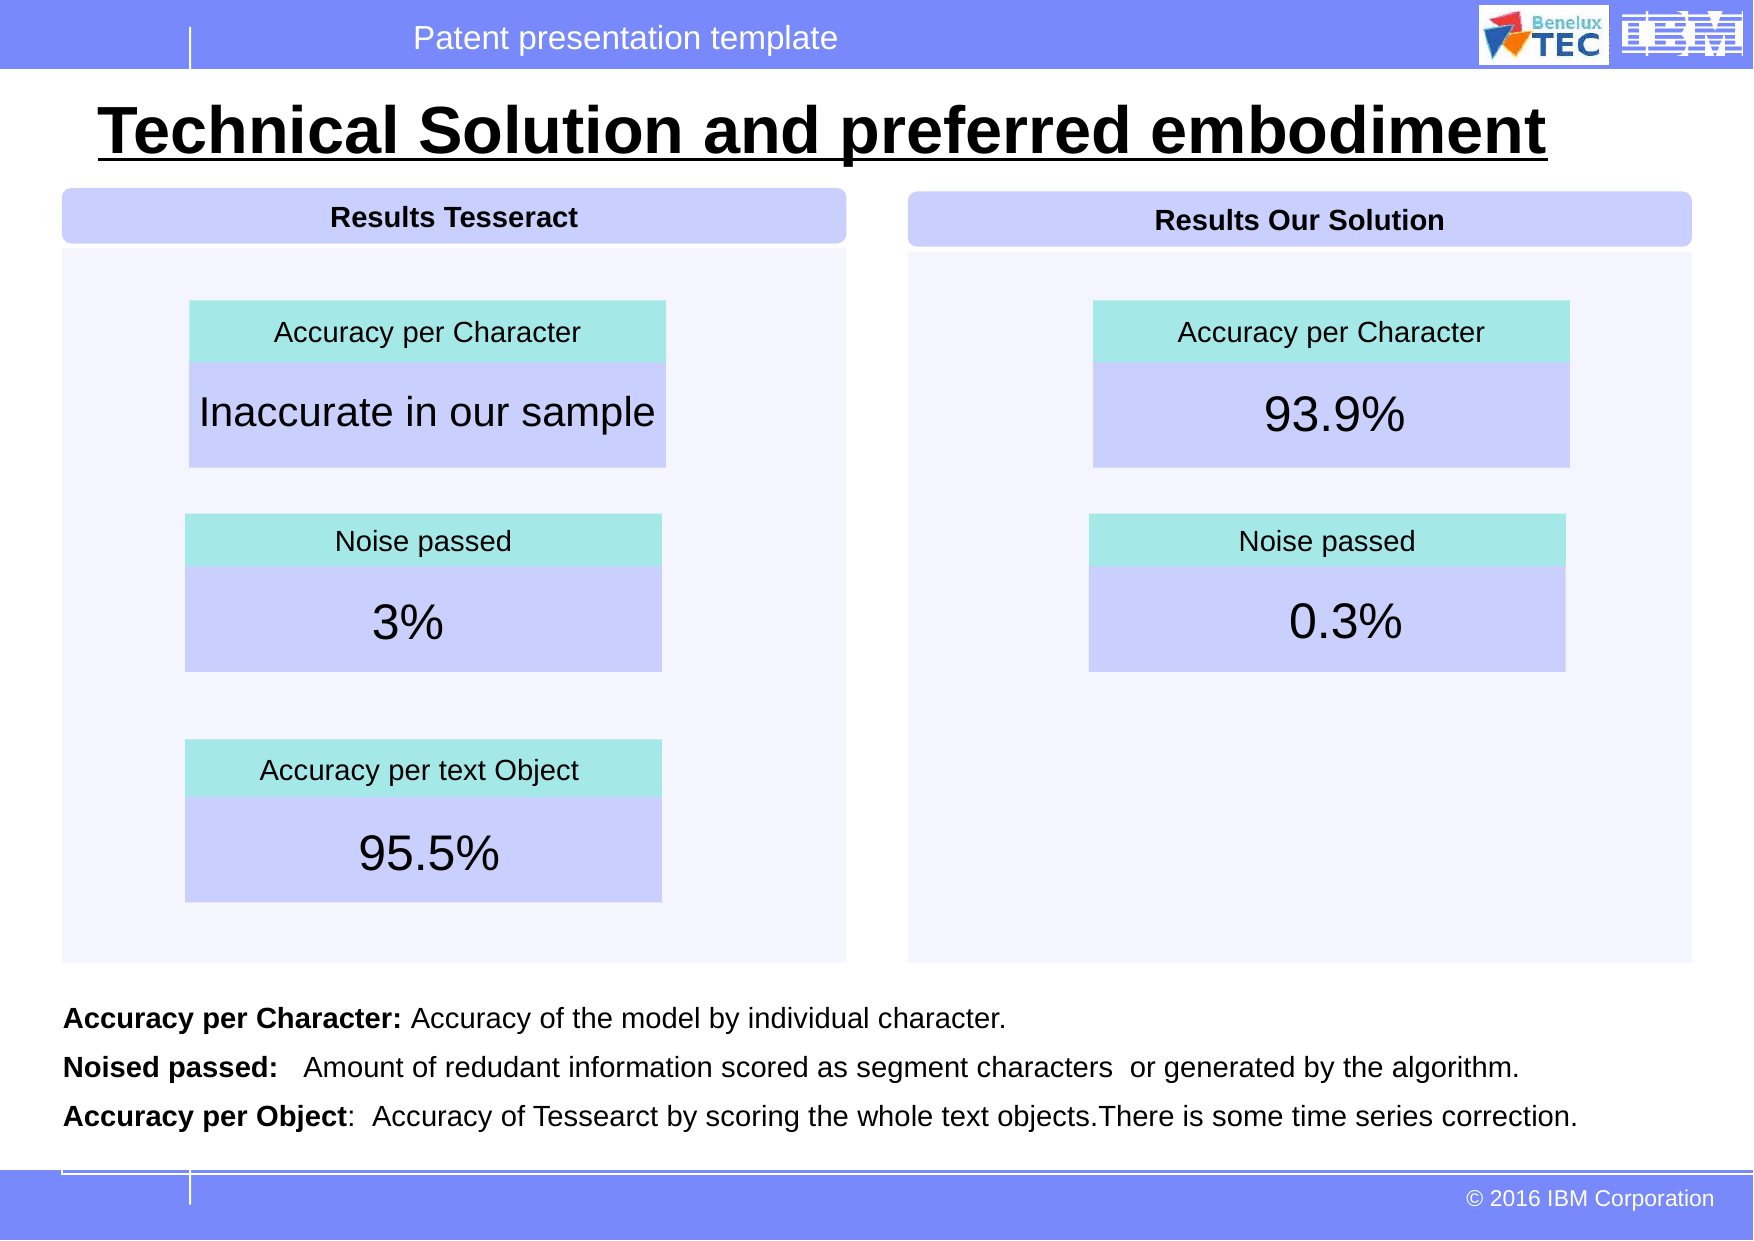

# Technical Solution and preferred embodiment
Results Tesseract
Results Tesseract
Results Our Solution

Accuracy per Character
Accuracy per Character

93.9%

Inaccurate in our sample

Noise passed
Noise passed

0.3%

3%

Accuracy per text Object

95.5%

| Accuracy per Character: Accuracy of the model by individual character. Noised passed: Amount of redudant information scored as segment characters or generated by the algorithm. Accuracy per Object: Accuracy of Tessearct by scoring the whole text objects.There is some time series correction. U |
| --- |